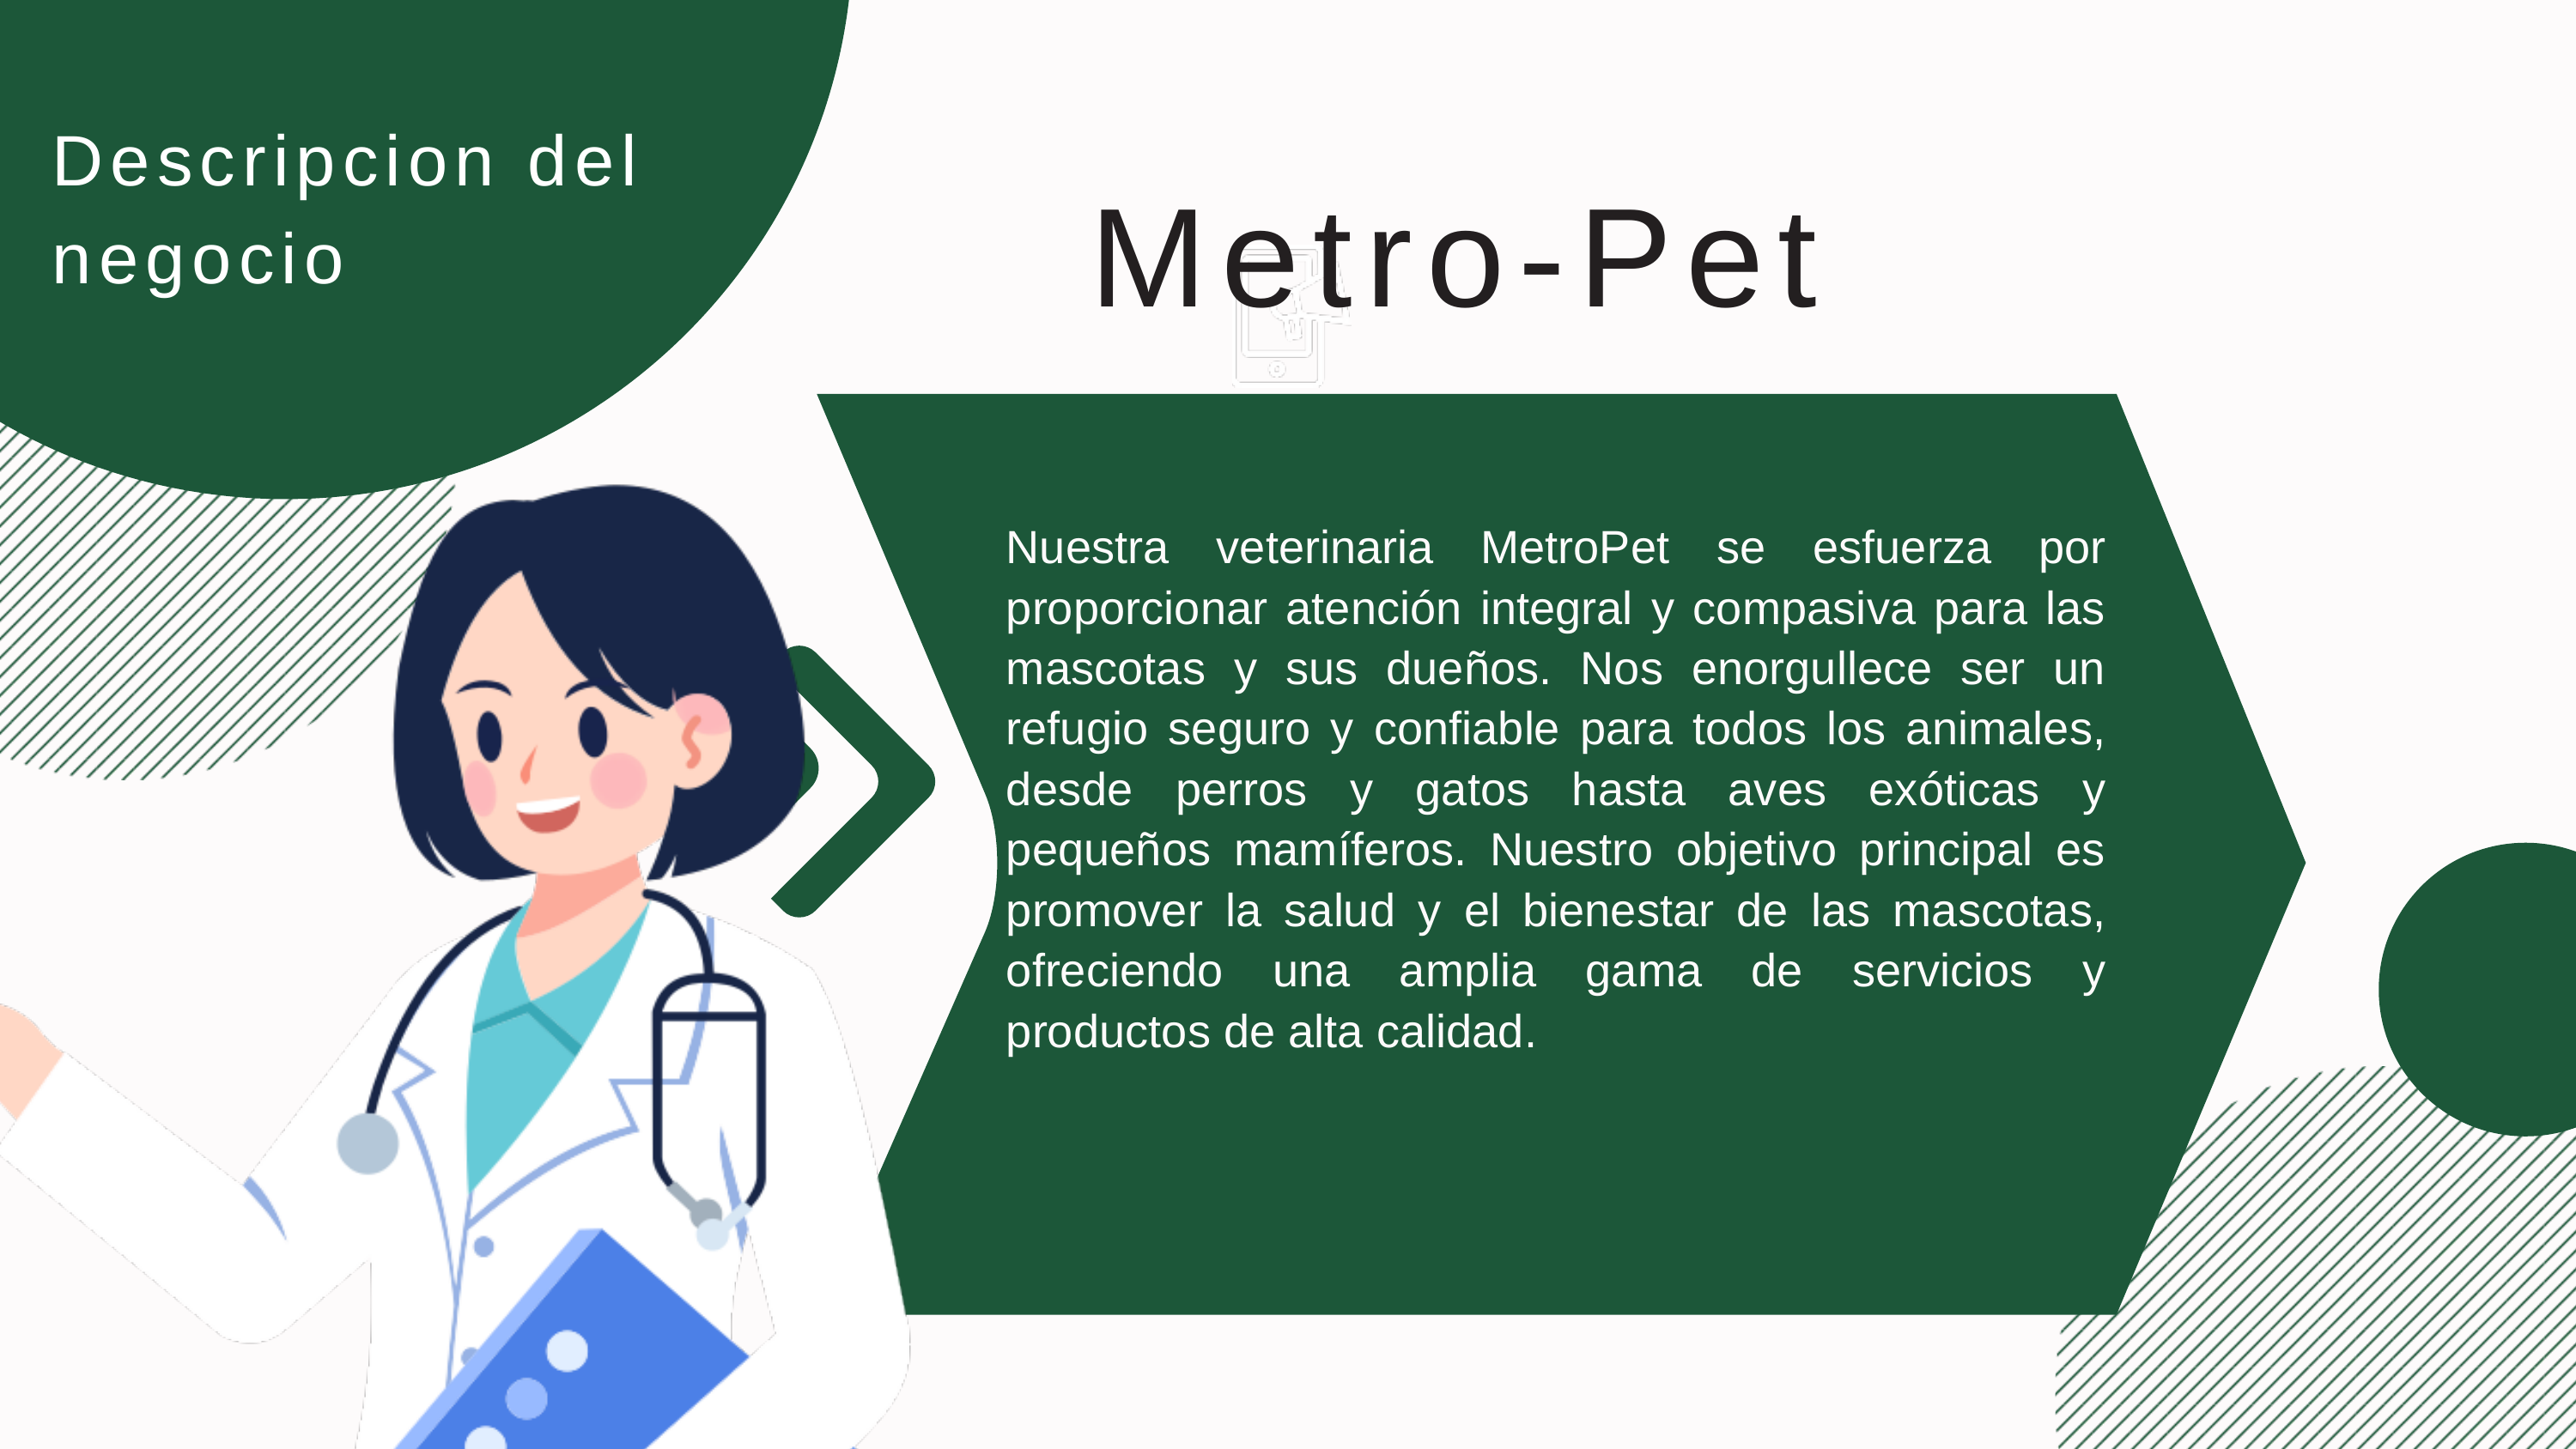

Descripcion del negocio

Metro-Pet

Nuestra veterinaria MetroPet se esfuerza por proporcionar atención integral y compasiva para las mascotas y sus dueños. Nos enorgullece ser un refugio seguro y confiable para todos los animales, desde perros y gatos hasta aves exóticas y pequeños mamíferos. Nuestro objetivo principal es promover la salud y el bienestar de las mascotas, ofreciendo una amplia gama de servicios y productos de alta calidad.